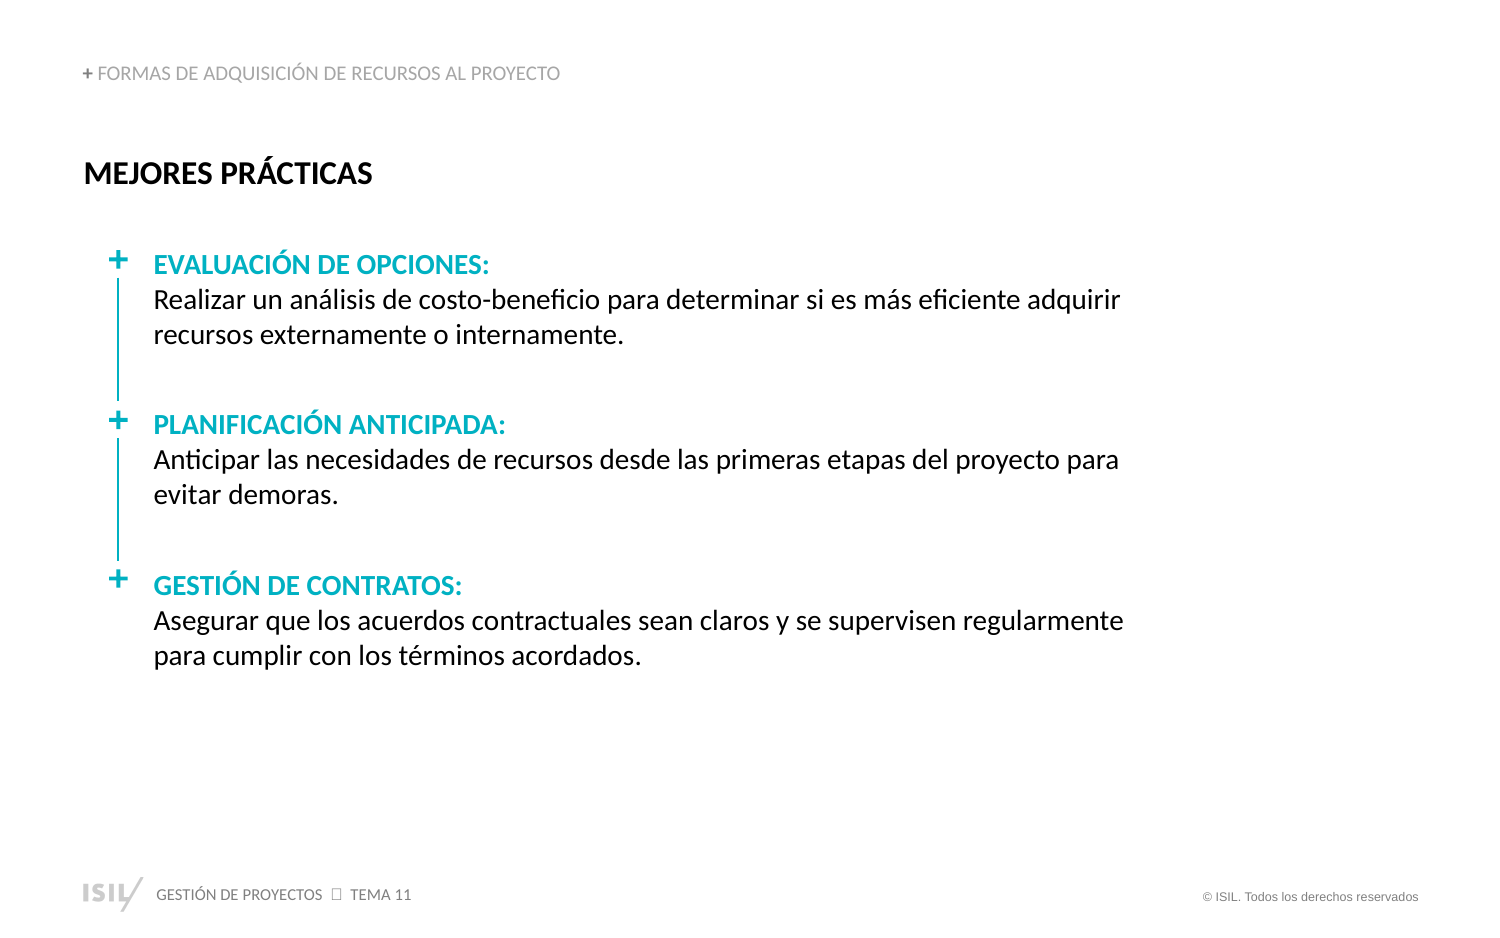

+ FORMAS DE ADQUISICIÓN DE RECURSOS AL PROYECTO
MEJORES PRÁCTICAS
EVALUACIÓN DE OPCIONES:
Realizar un análisis de costo-beneficio para determinar si es más eficiente adquirir recursos externamente o internamente.

PLANIFICACIÓN ANTICIPADA:
Anticipar las necesidades de recursos desde las primeras etapas del proyecto para evitar demoras.

GESTIÓN DE CONTRATOS:
Asegurar que los acuerdos contractuales sean claros y se supervisen regularmente para cumplir con los términos acordados.